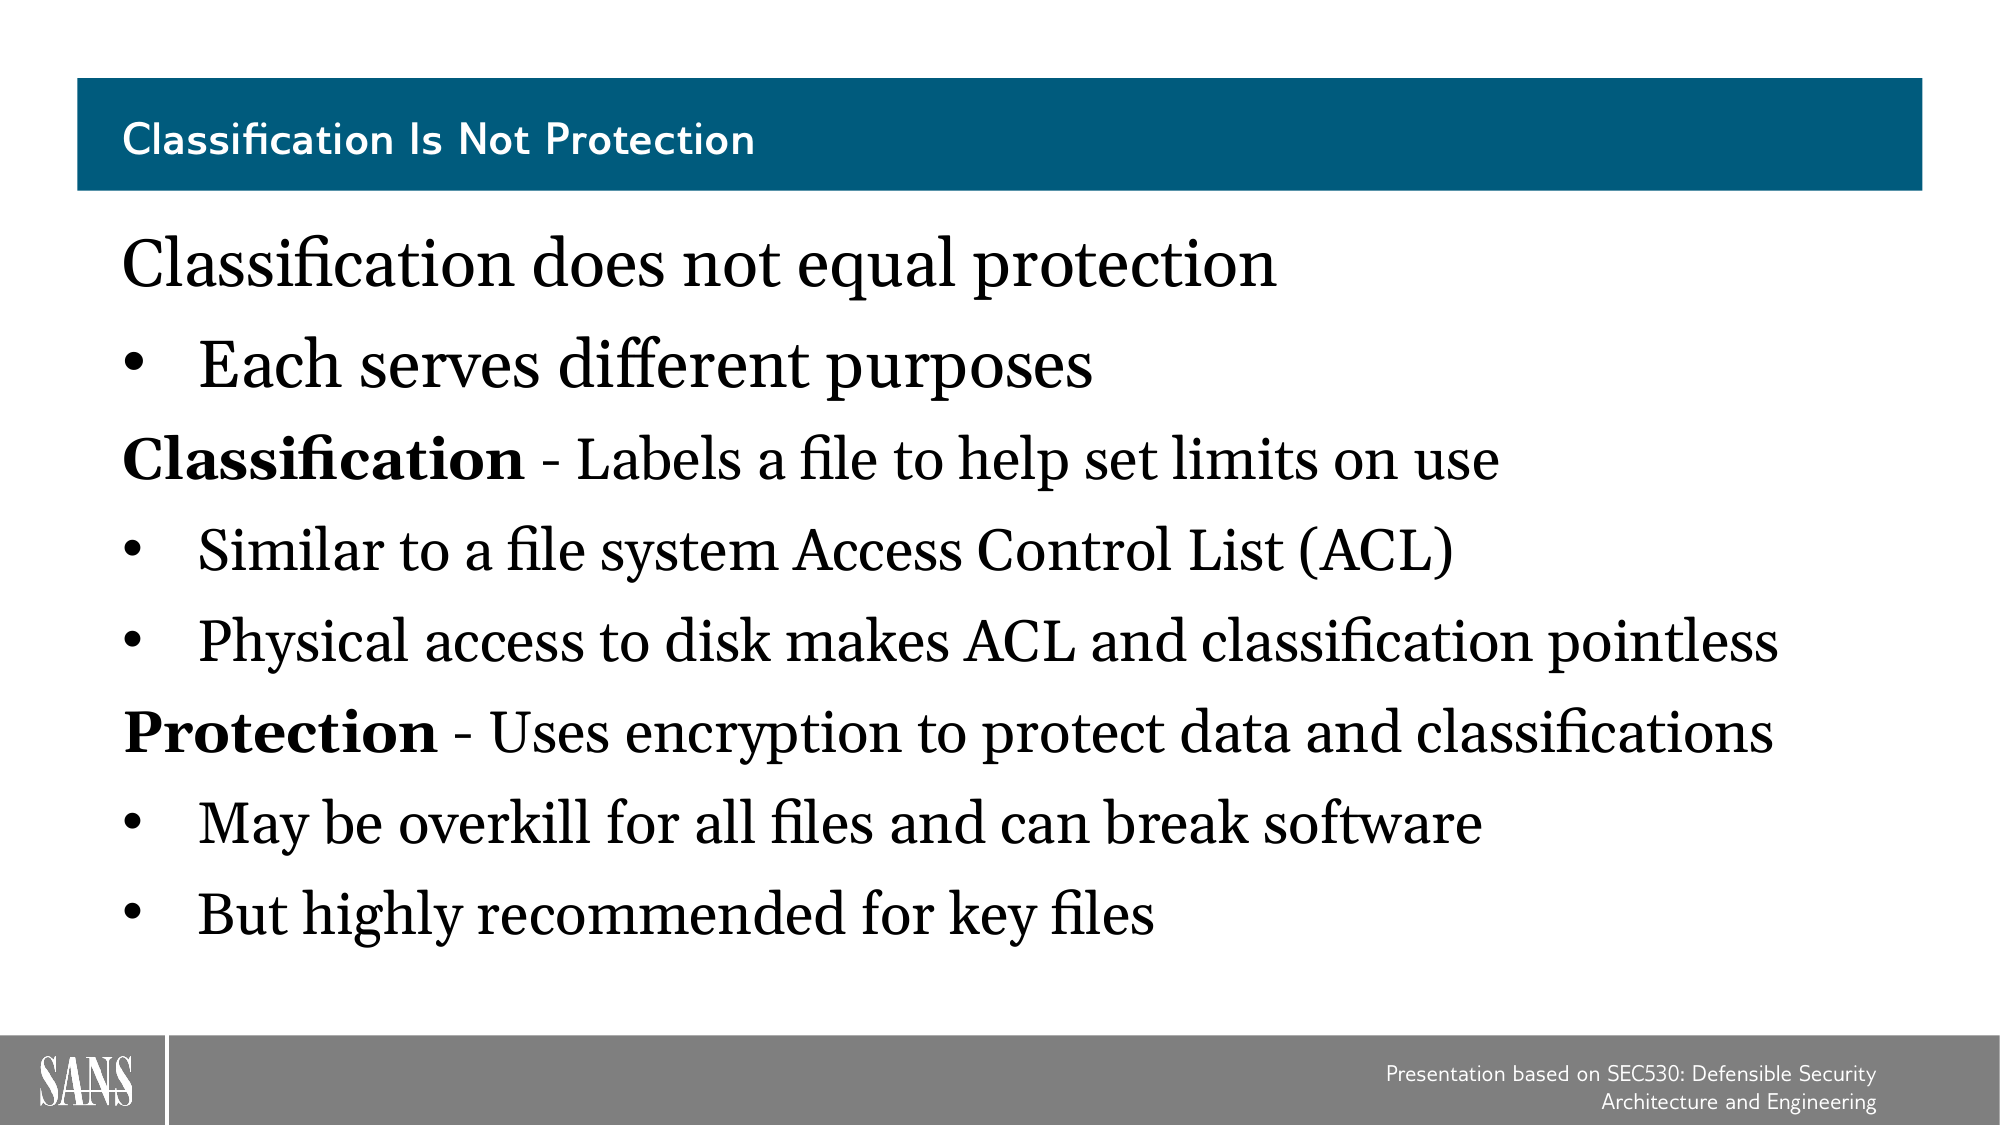

# Classification Is Not Protection
Classification does not equal protection
Each serves different purposes
Classification - Labels a file to help set limits on use
Similar to a file system Access Control List (ACL)
Physical access to disk makes ACL and classification pointless
Protection - Uses encryption to protect data and classifications
May be overkill for all files and can break software
But highly recommended for key files